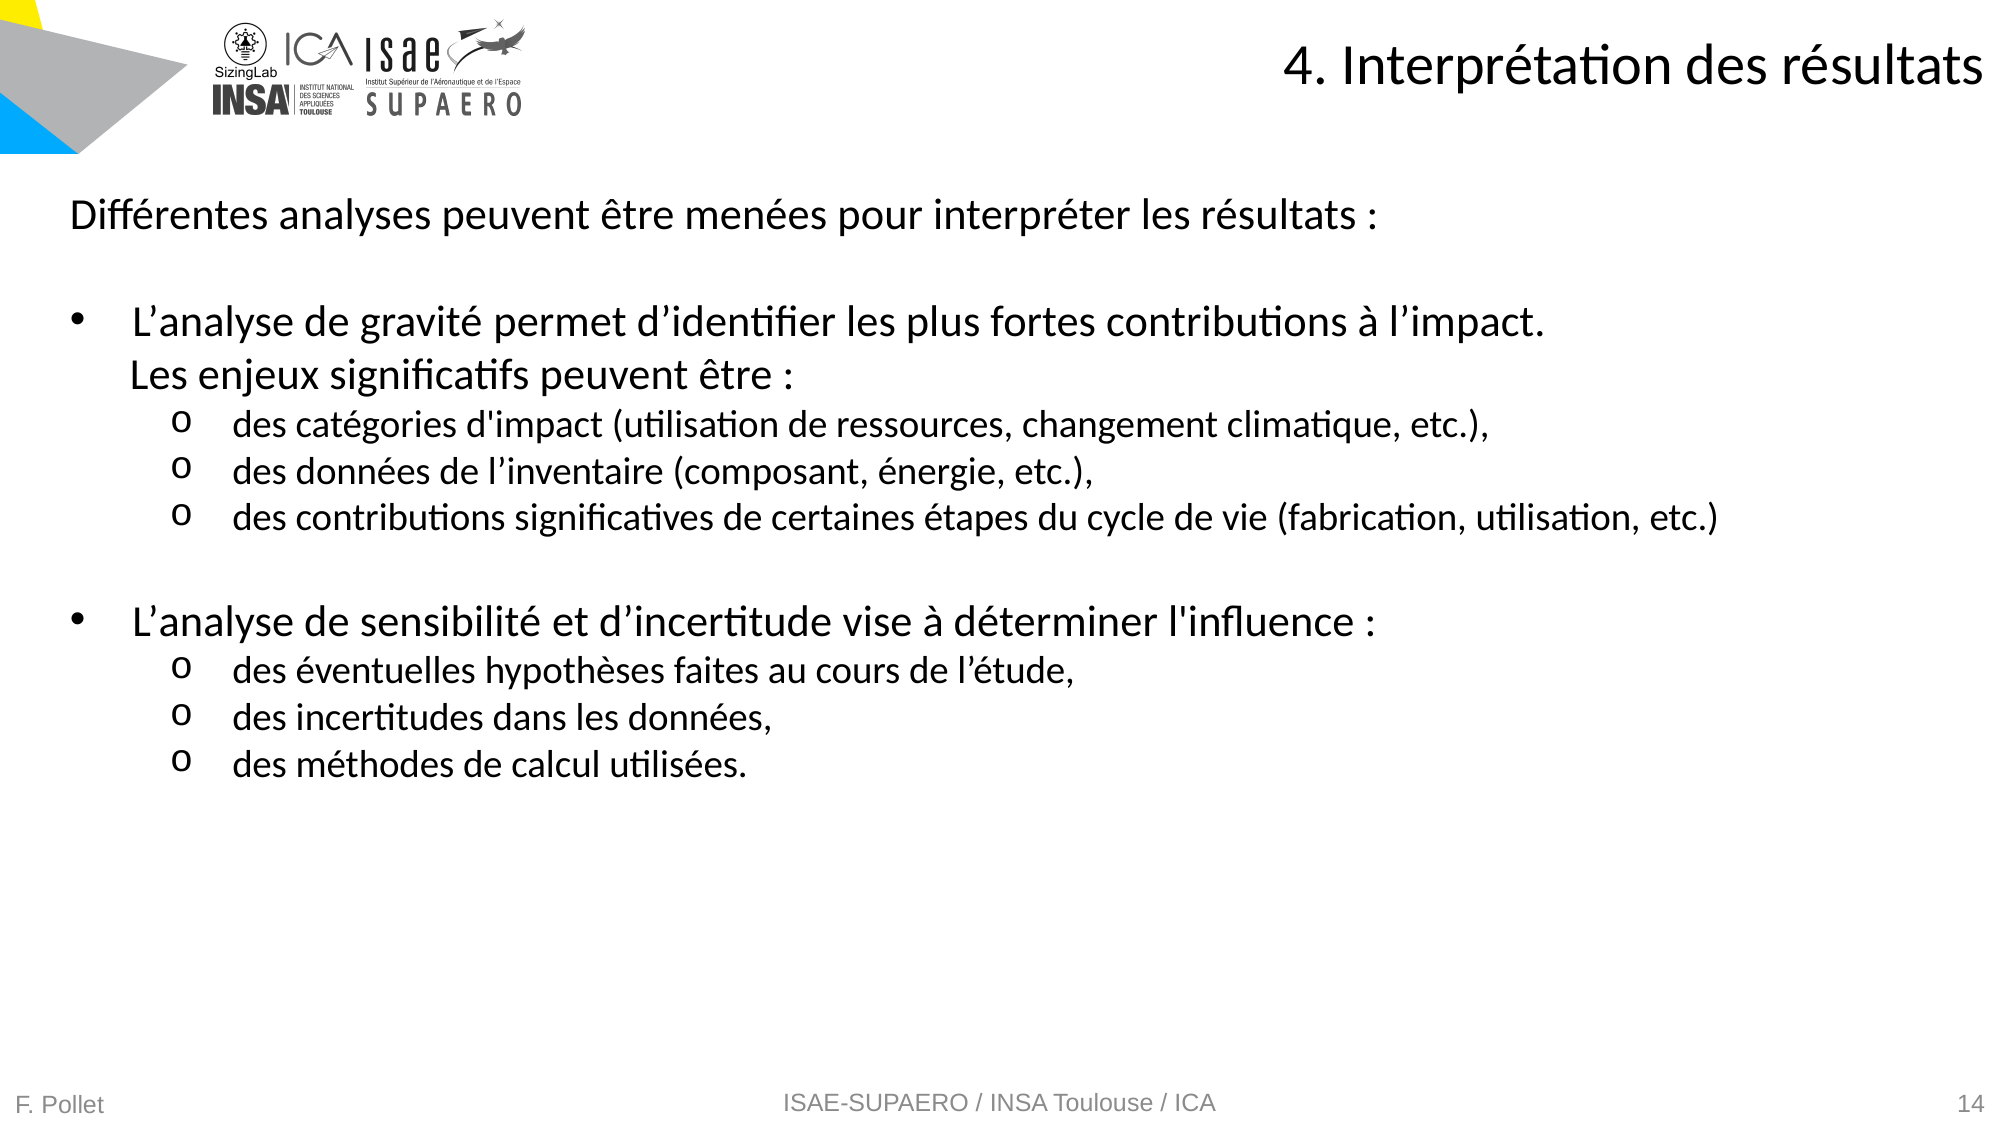

# 4. Interprétation des résultats
Différentes analyses peuvent être menées pour interpréter les résultats :

L’analyse de gravité permet d’identifier les plus fortes contributions à l’impact.
      Les enjeux significatifs peuvent être :
des catégories d'impact (utilisation de ressources, changement climatique, etc.),
des données de l’inventaire (composant, énergie, etc.),
des contributions significatives de certaines étapes du cycle de vie (fabrication, utilisation, etc.)

L’analyse de sensibilité et d’incertitude vise à déterminer l'influence :
des éventuelles hypothèses faites au cours de l’étude,
des incertitudes dans les données,
des méthodes de calcul utilisées.

F. Pollet
ISAE-SUPAERO / INSA Toulouse / ICA
14